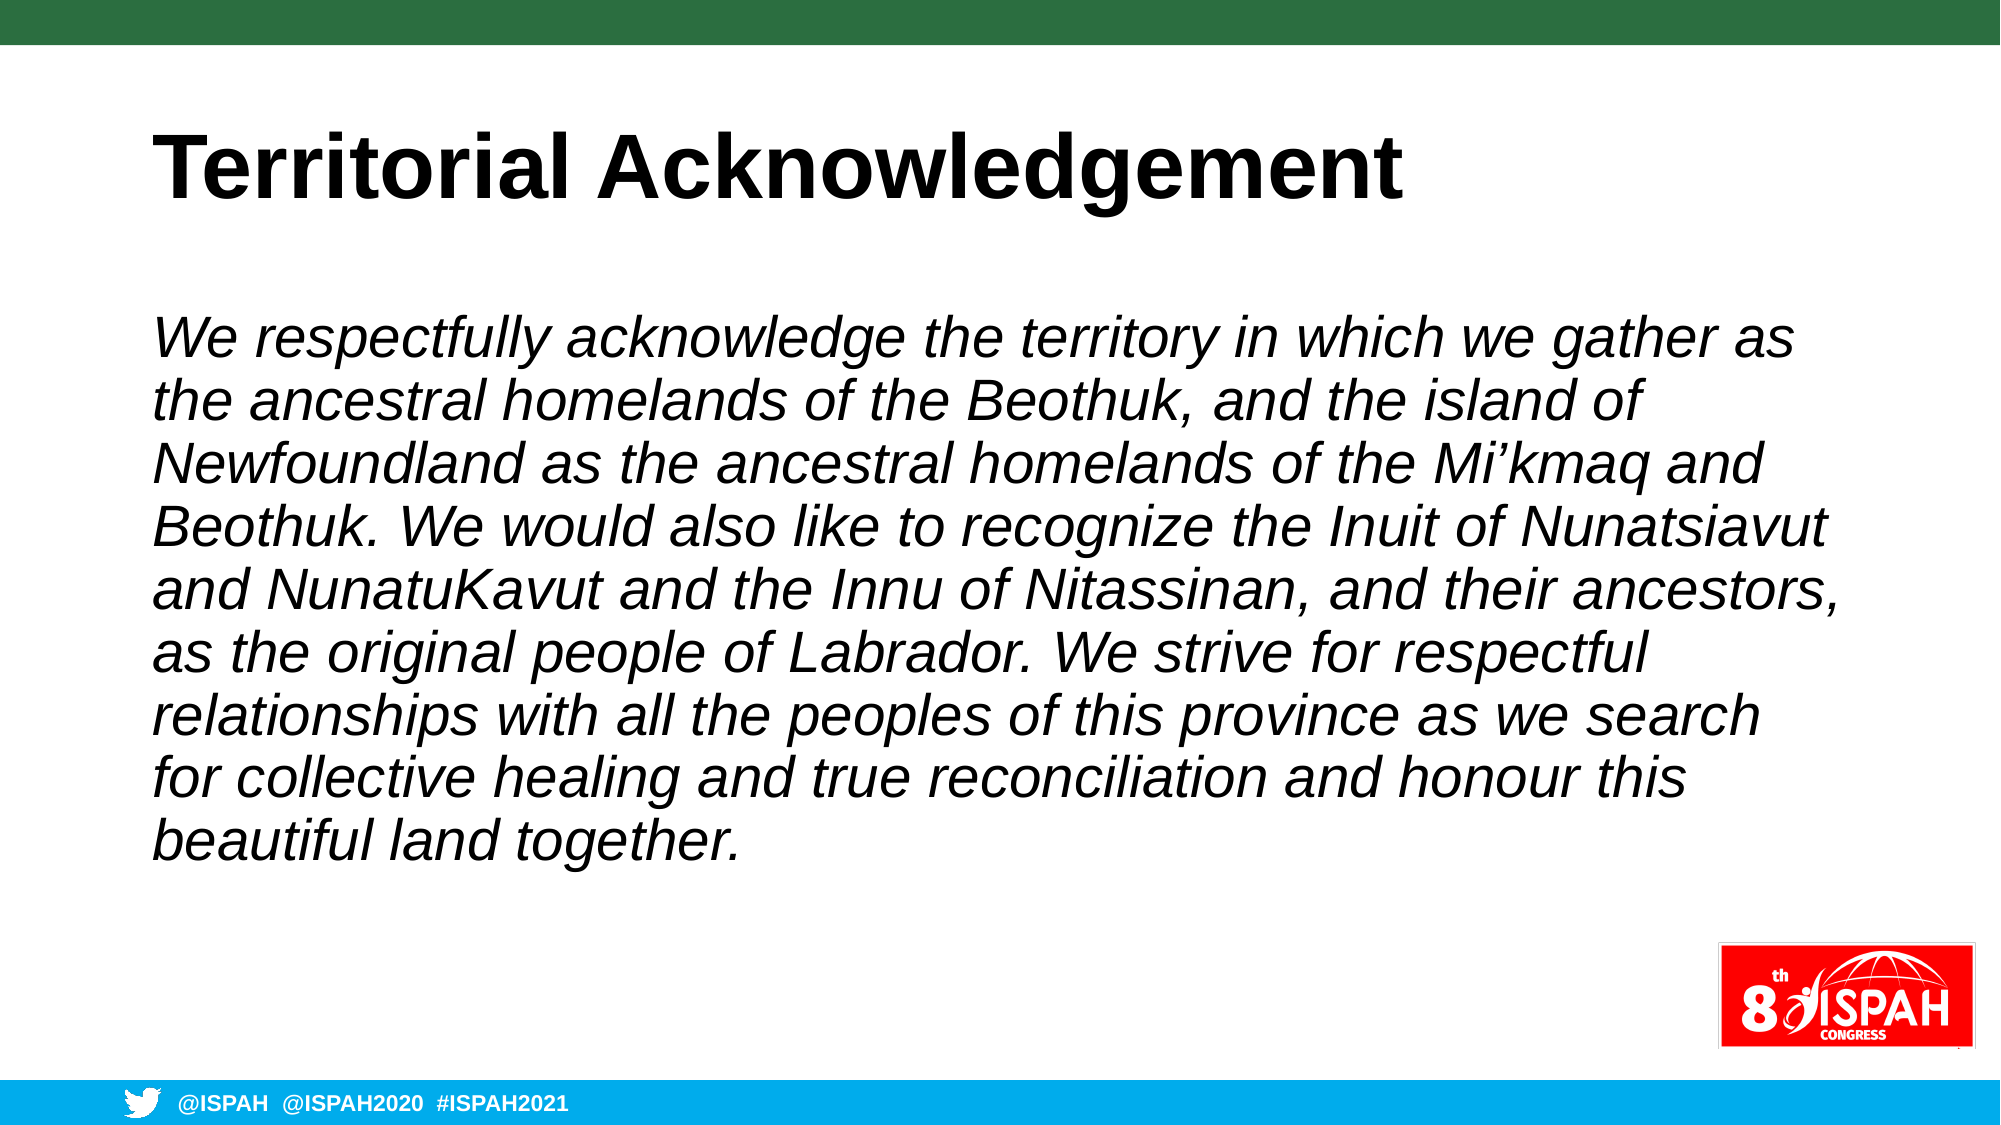

# Territorial Acknowledgement
We respectfully acknowledge the territory in which we gather as the ancestral homelands of the Beothuk, and the island of Newfoundland as the ancestral homelands of the Mi’kmaq and Beothuk. We would also like to recognize the Inuit of Nunatsiavut and NunatuKavut and the Innu of Nitassinan, and their ancestors, as the original people of Labrador. We strive for respectful relationships with all the peoples of this province as we search for collective healing and true reconciliation and honour this beautiful land together.